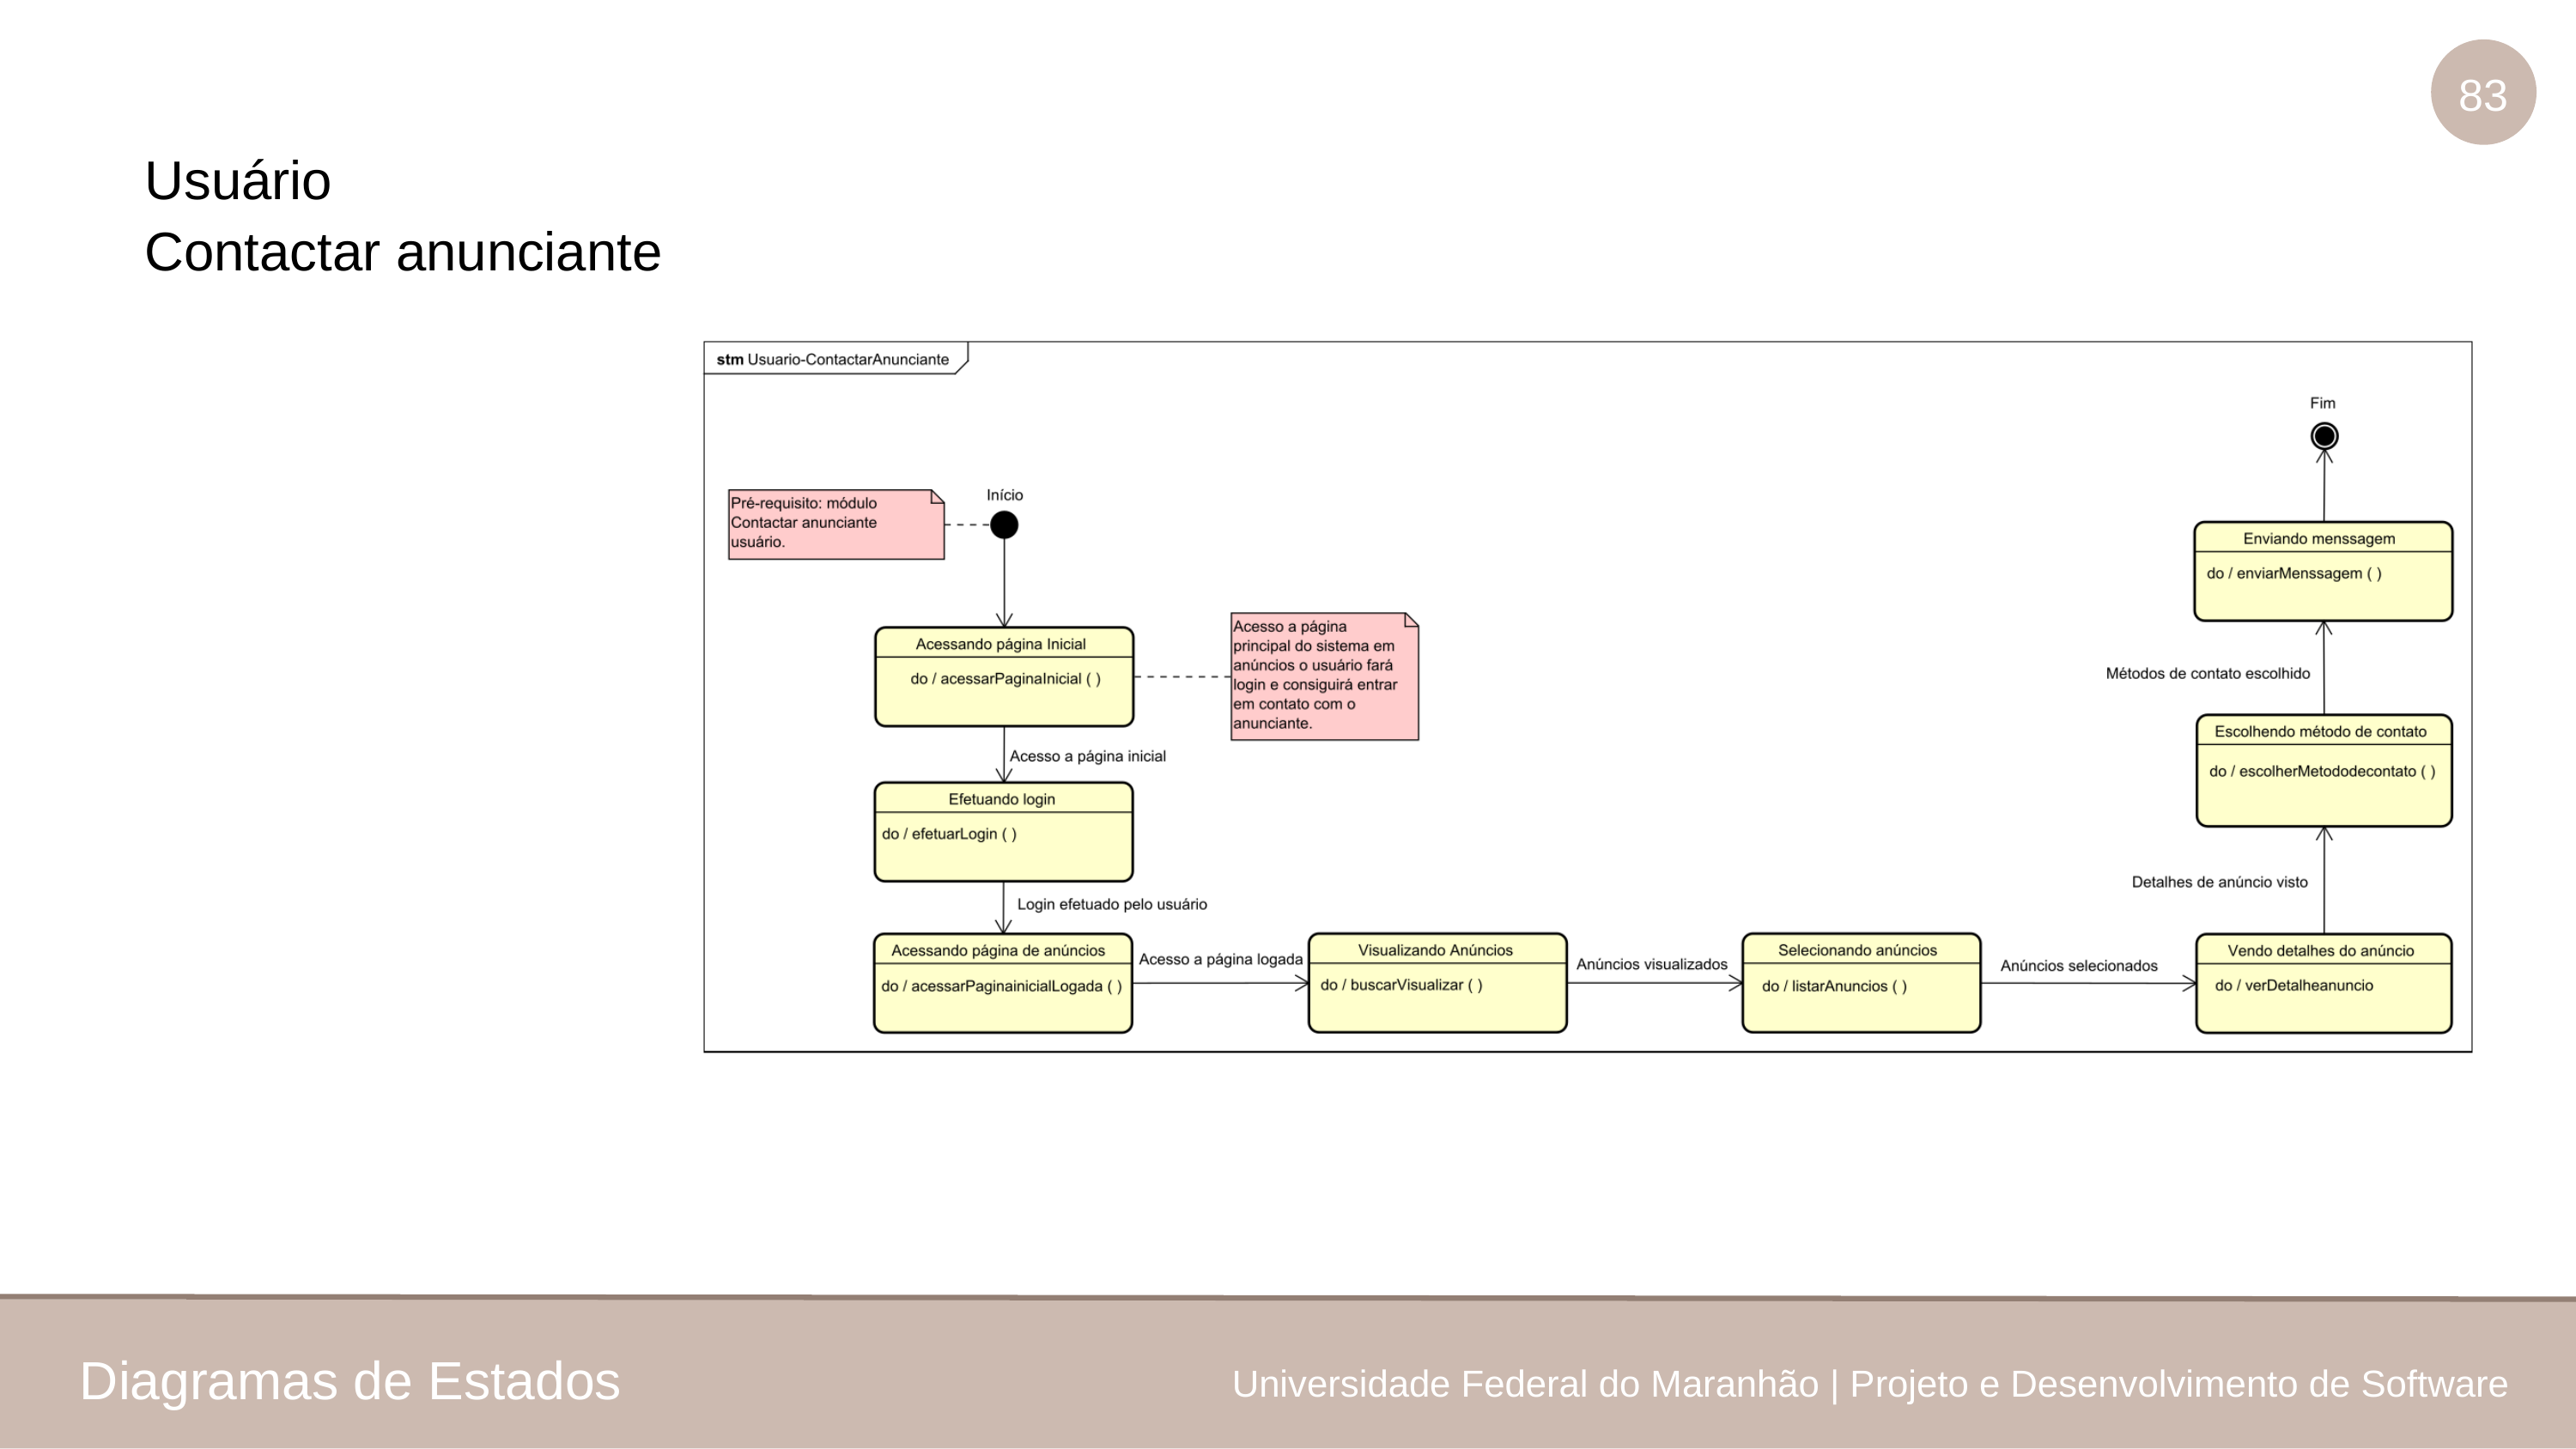

83
Usuário
Contactar anunciante

Diagramas de Estados
Universidade Federal do Maranhão | Projeto e Desenvolvimento de Software